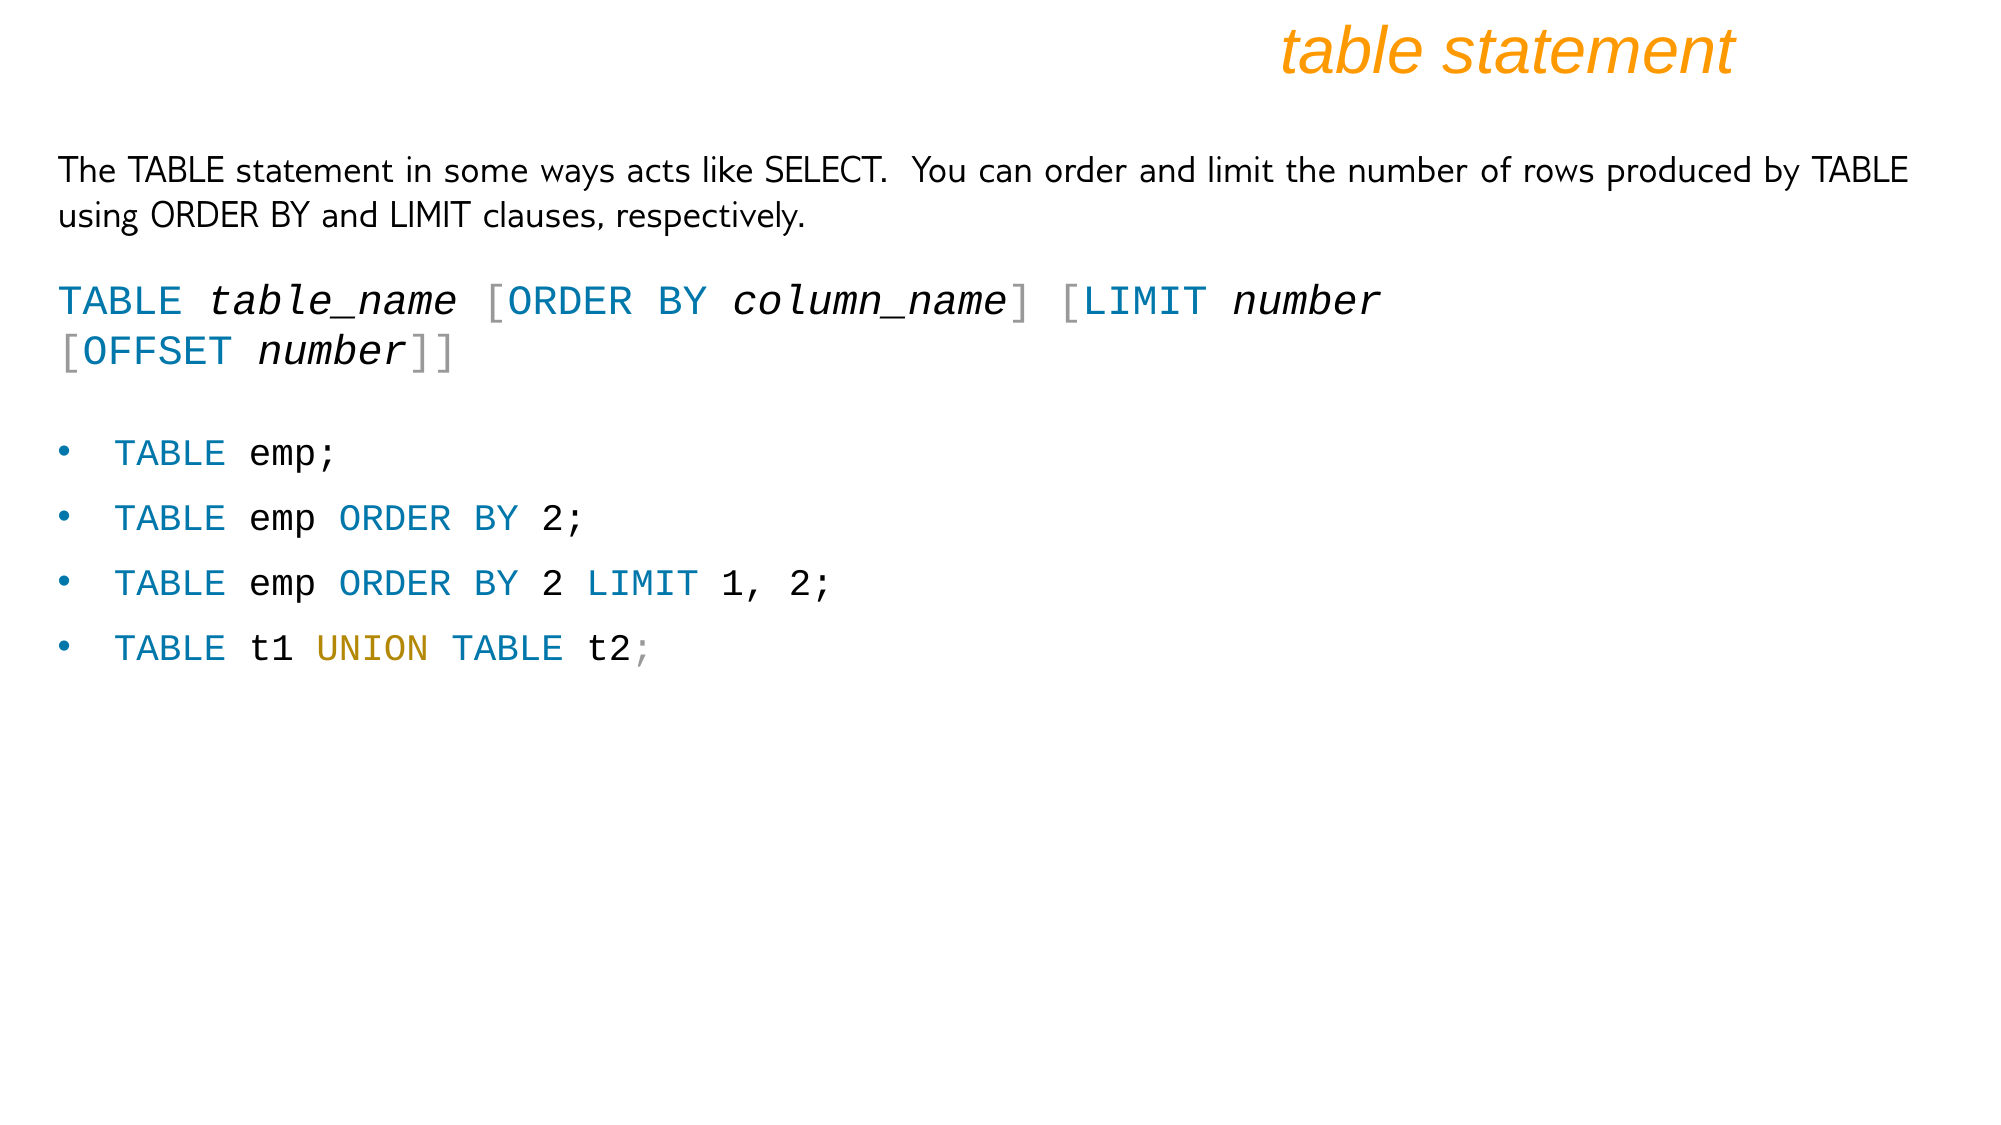

table statement
The TABLE statement in some ways acts like SELECT.  You can order and limit the number of rows produced by TABLE using ORDER BY and LIMIT clauses, respectively.
TABLE table_name [ORDER BY column_name] [LIMIT number [OFFSET number]]
TABLE emp;

TABLE emp ORDER BY 2;

TABLE emp ORDER BY 2 LIMIT 1, 2;

TABLE t1 UNION TABLE t2;